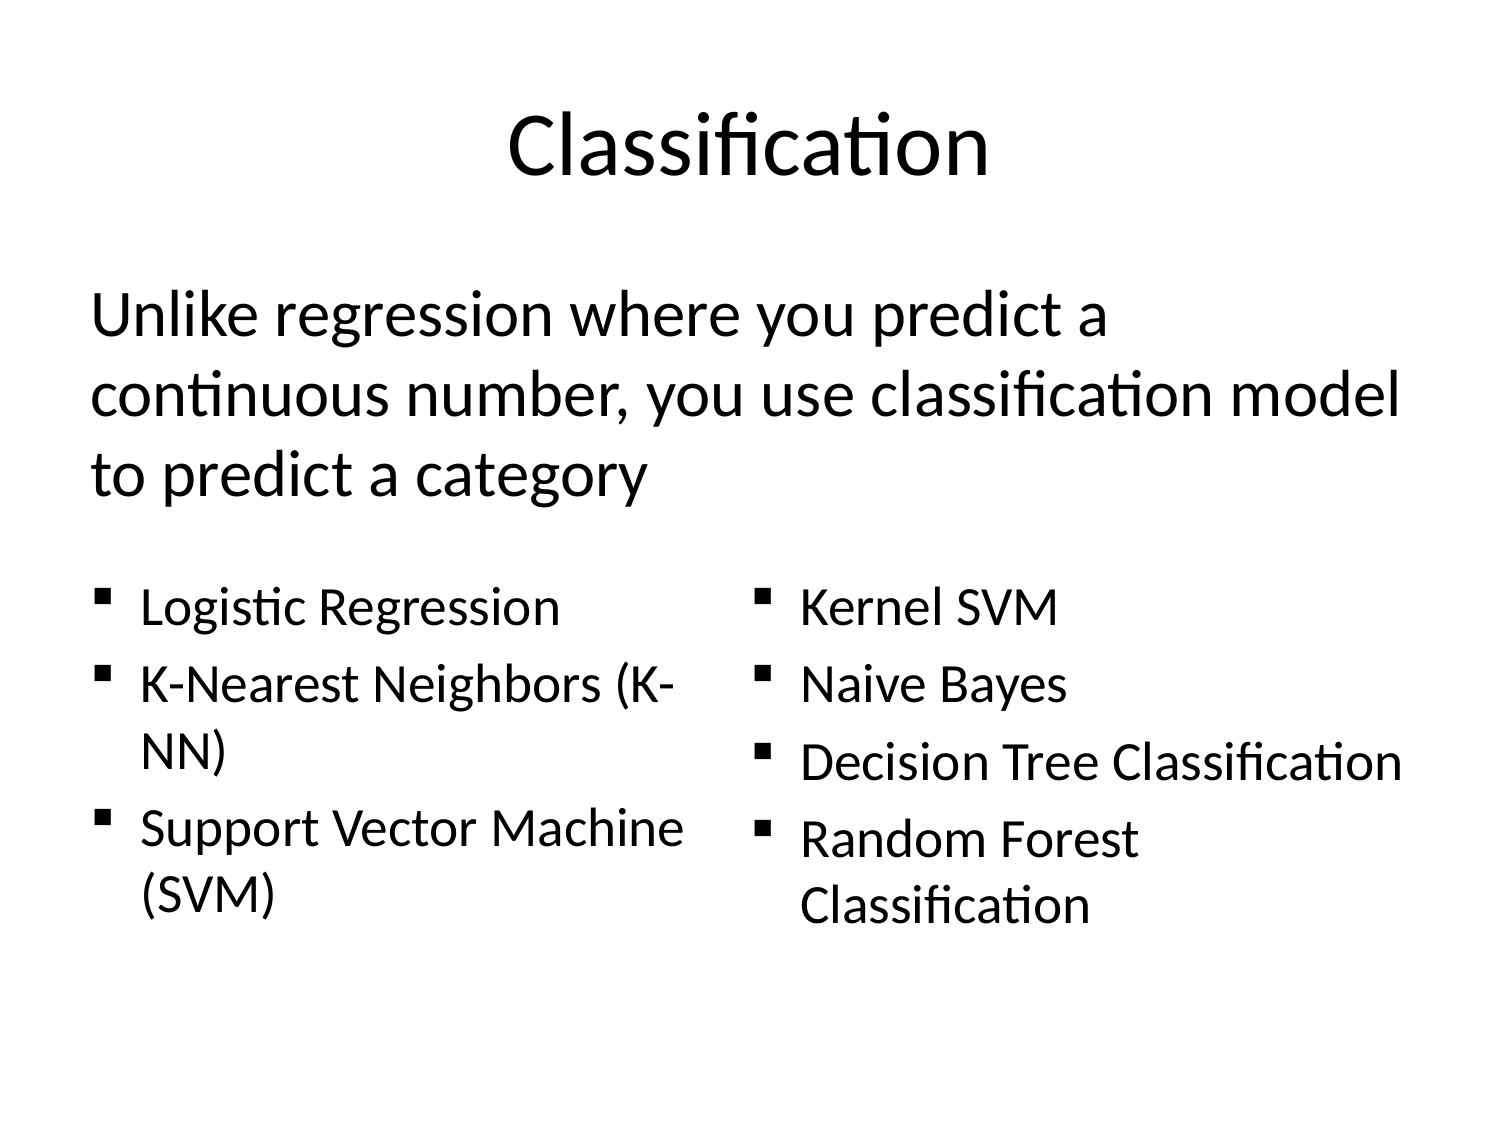

# Classification
Unlike regression where you predict a continuous number, you use classification model to predict a category

Logistic Regression
K-Nearest Neighbors (K-NN)
Support Vector Machine (SVM)
Kernel SVM
Naive Bayes
Decision Tree Classification
Random Forest Classification